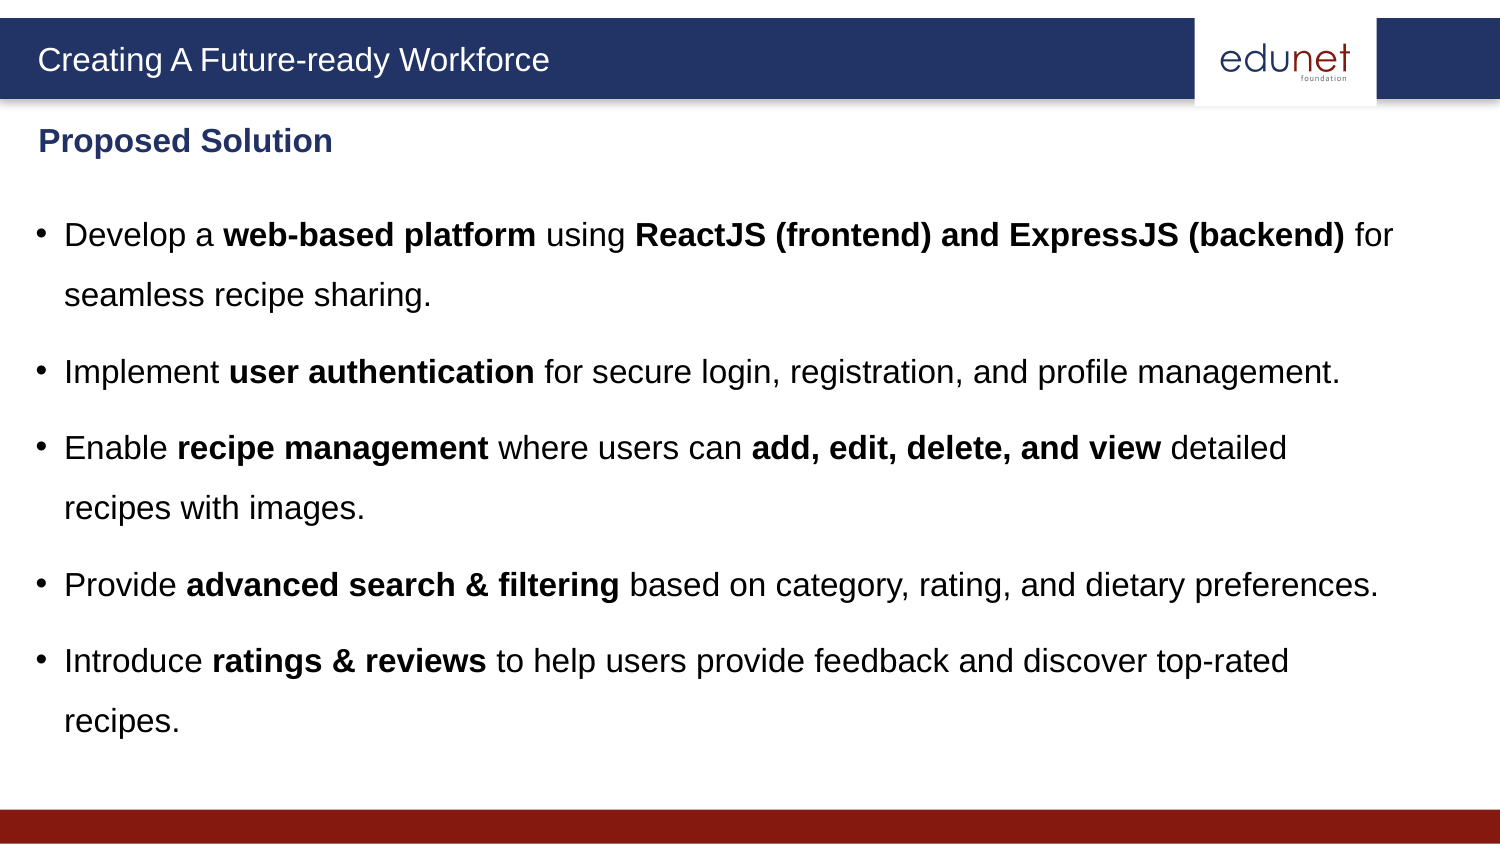

Proposed Solution
Develop a web-based platform using ReactJS (frontend) and ExpressJS (backend) for seamless recipe sharing.
Implement user authentication for secure login, registration, and profile management.
Enable recipe management where users can add, edit, delete, and view detailed recipes with images.
Provide advanced search & filtering based on category, rating, and dietary preferences.
Introduce ratings & reviews to help users provide feedback and discover top-rated recipes.